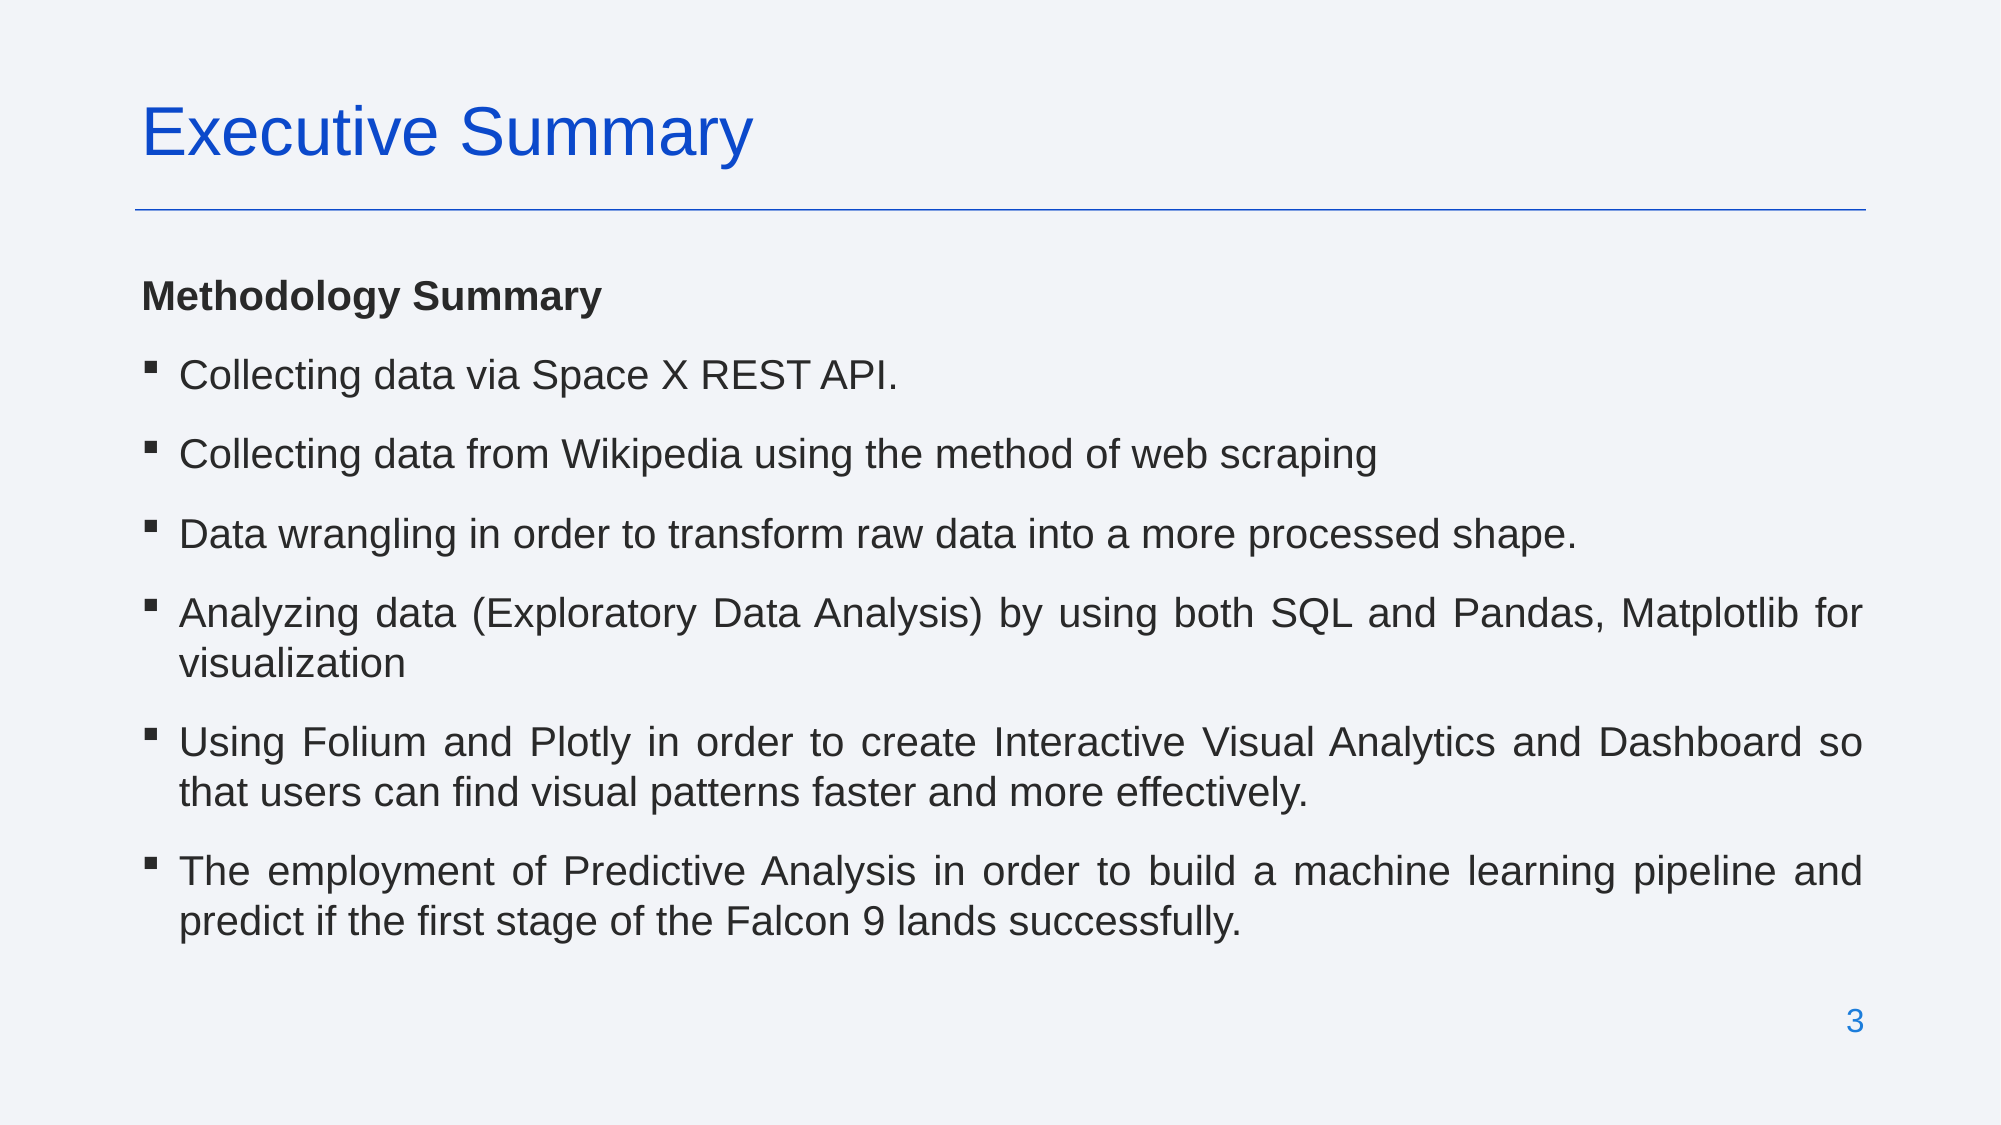

Executive Summary
Methodology Summary
Collecting data via Space X REST API.
Collecting data from Wikipedia using the method of web scraping
Data wrangling in order to transform raw data into a more processed shape.
Analyzing data (Exploratory Data Analysis) by using both SQL and Pandas, Matplotlib for visualization
Using Folium and Plotly in order to create Interactive Visual Analytics and Dashboard so that users can find visual patterns faster and more effectively.
The employment of Predictive Analysis in order to build a machine learning pipeline and predict if the first stage of the Falcon 9 lands successfully.
3